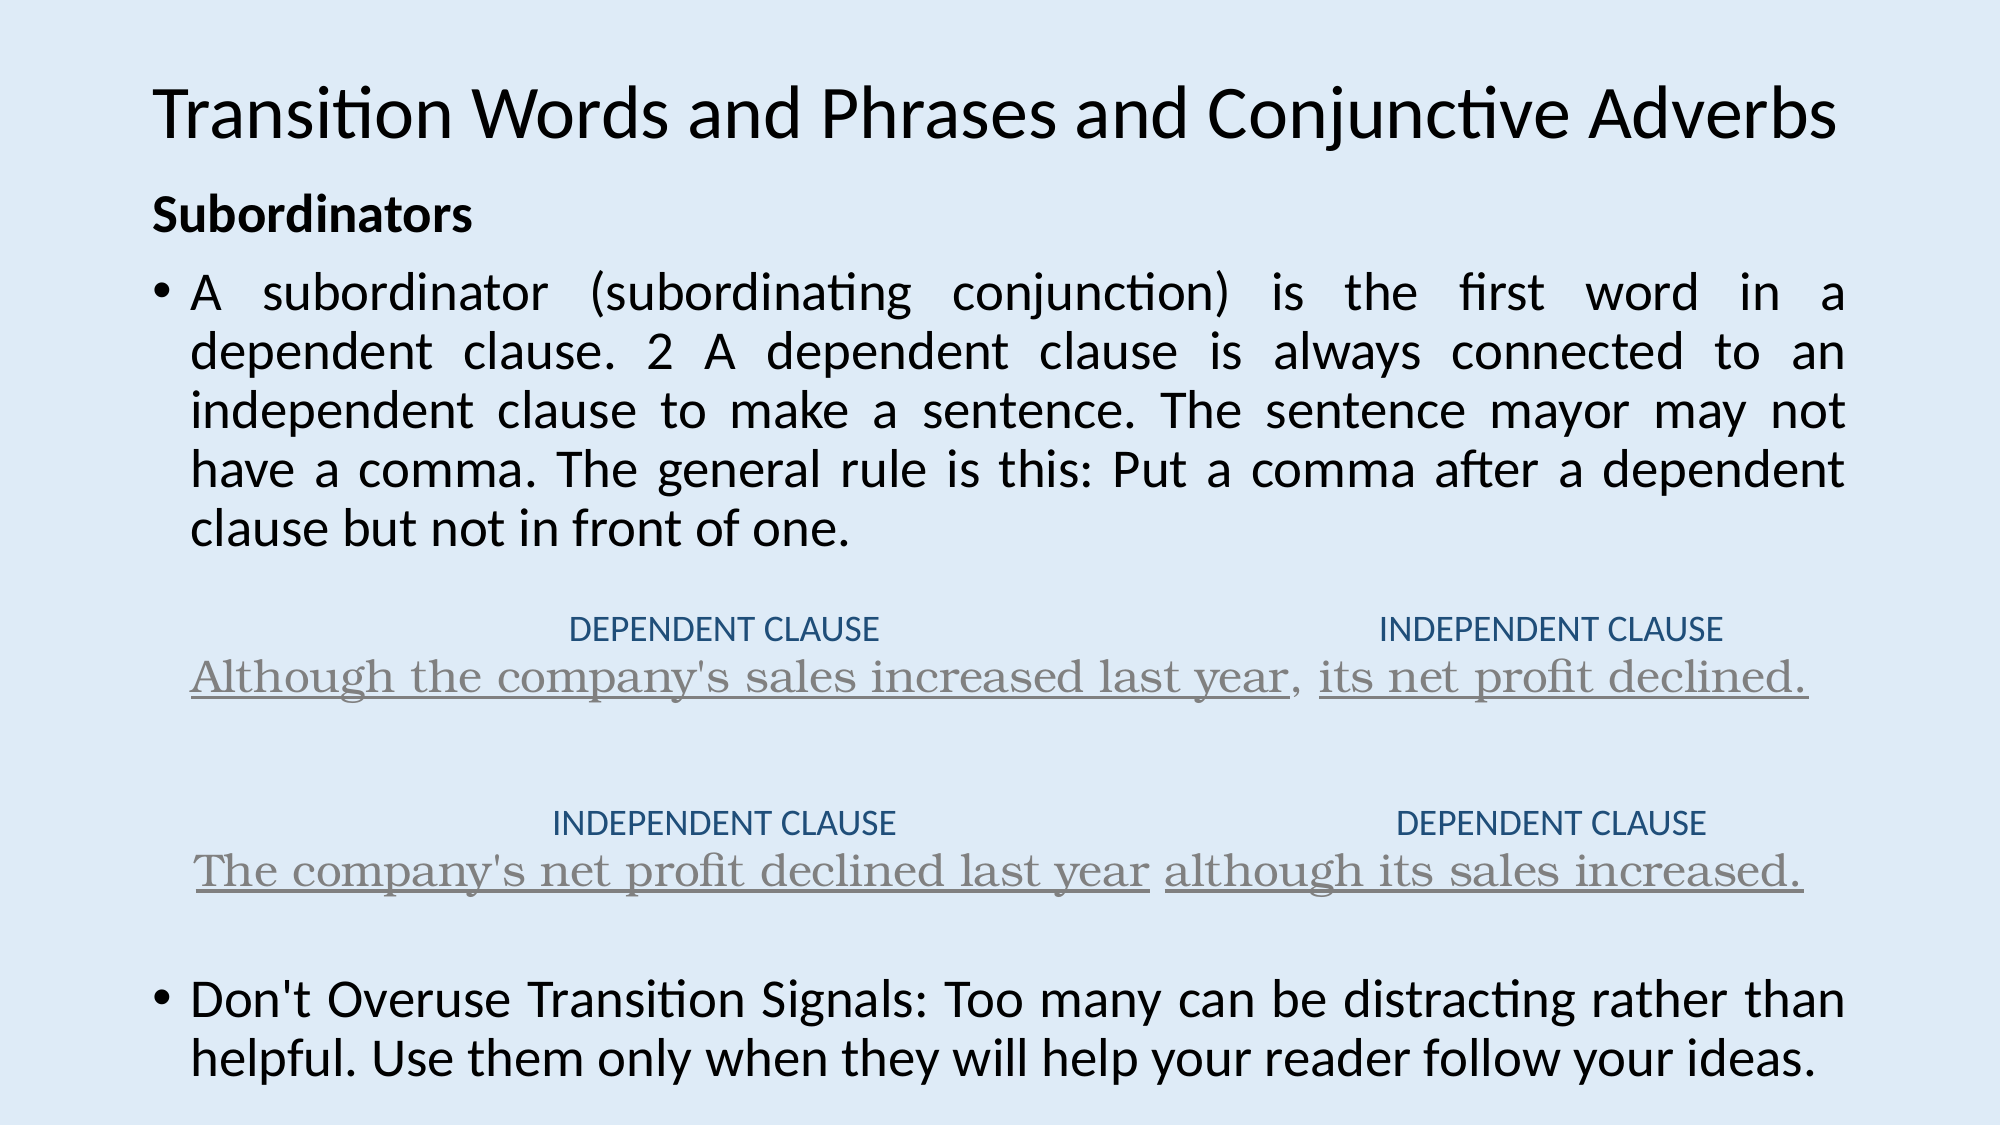

# Transition Words and Phrases and Conjunctive Adverbs
Subordinators
A subordinator (subordinating conjunction) is the first word in a dependent clause. 2 A dependent clause is always connected to an independent clause to make a sentence. The sentence mayor may not have a comma. The general rule is this: Put a comma after a dependent clause but not in front of one.

Don't Overuse Transition Signals: Too many can be distracting rather than helpful. Use them only when they will help your reader follow your ideas.
DEPENDENT CLAUSE
INDEPENDENT CLAUSE
Although the company's sales increased last year, its net profit declined.
INDEPENDENT CLAUSE
DEPENDENT CLAUSE
The company's net profit declined last year although its sales increased.